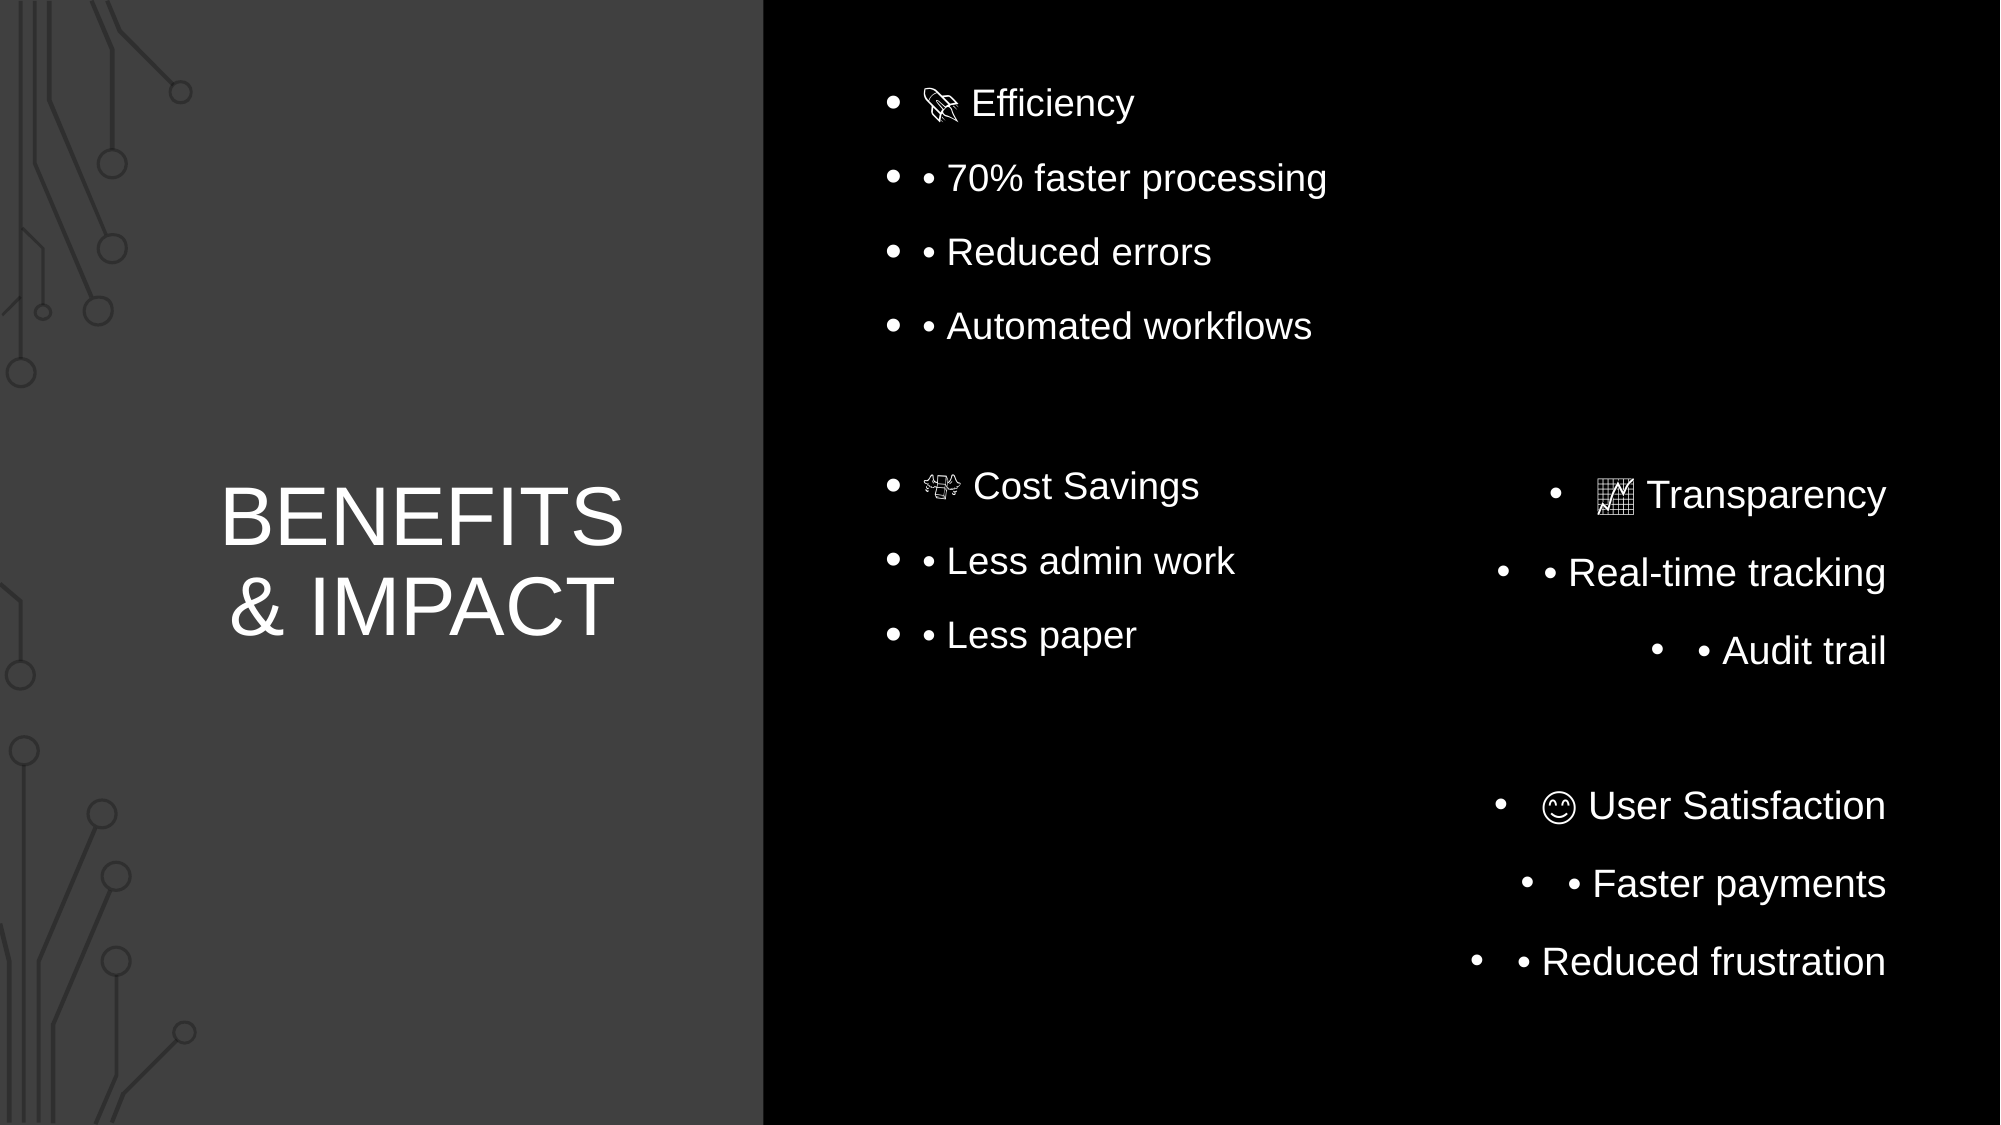

🚀 Efficiency
• 70% faster processing
• Reduced errors
• Automated workflows

💸 Cost Savings
• Less admin work
• Less paper

# Benefits & Impact
📈 Transparency
• Real-time tracking
• Audit trail

😊 User Satisfaction
• Faster payments
• Reduced frustration